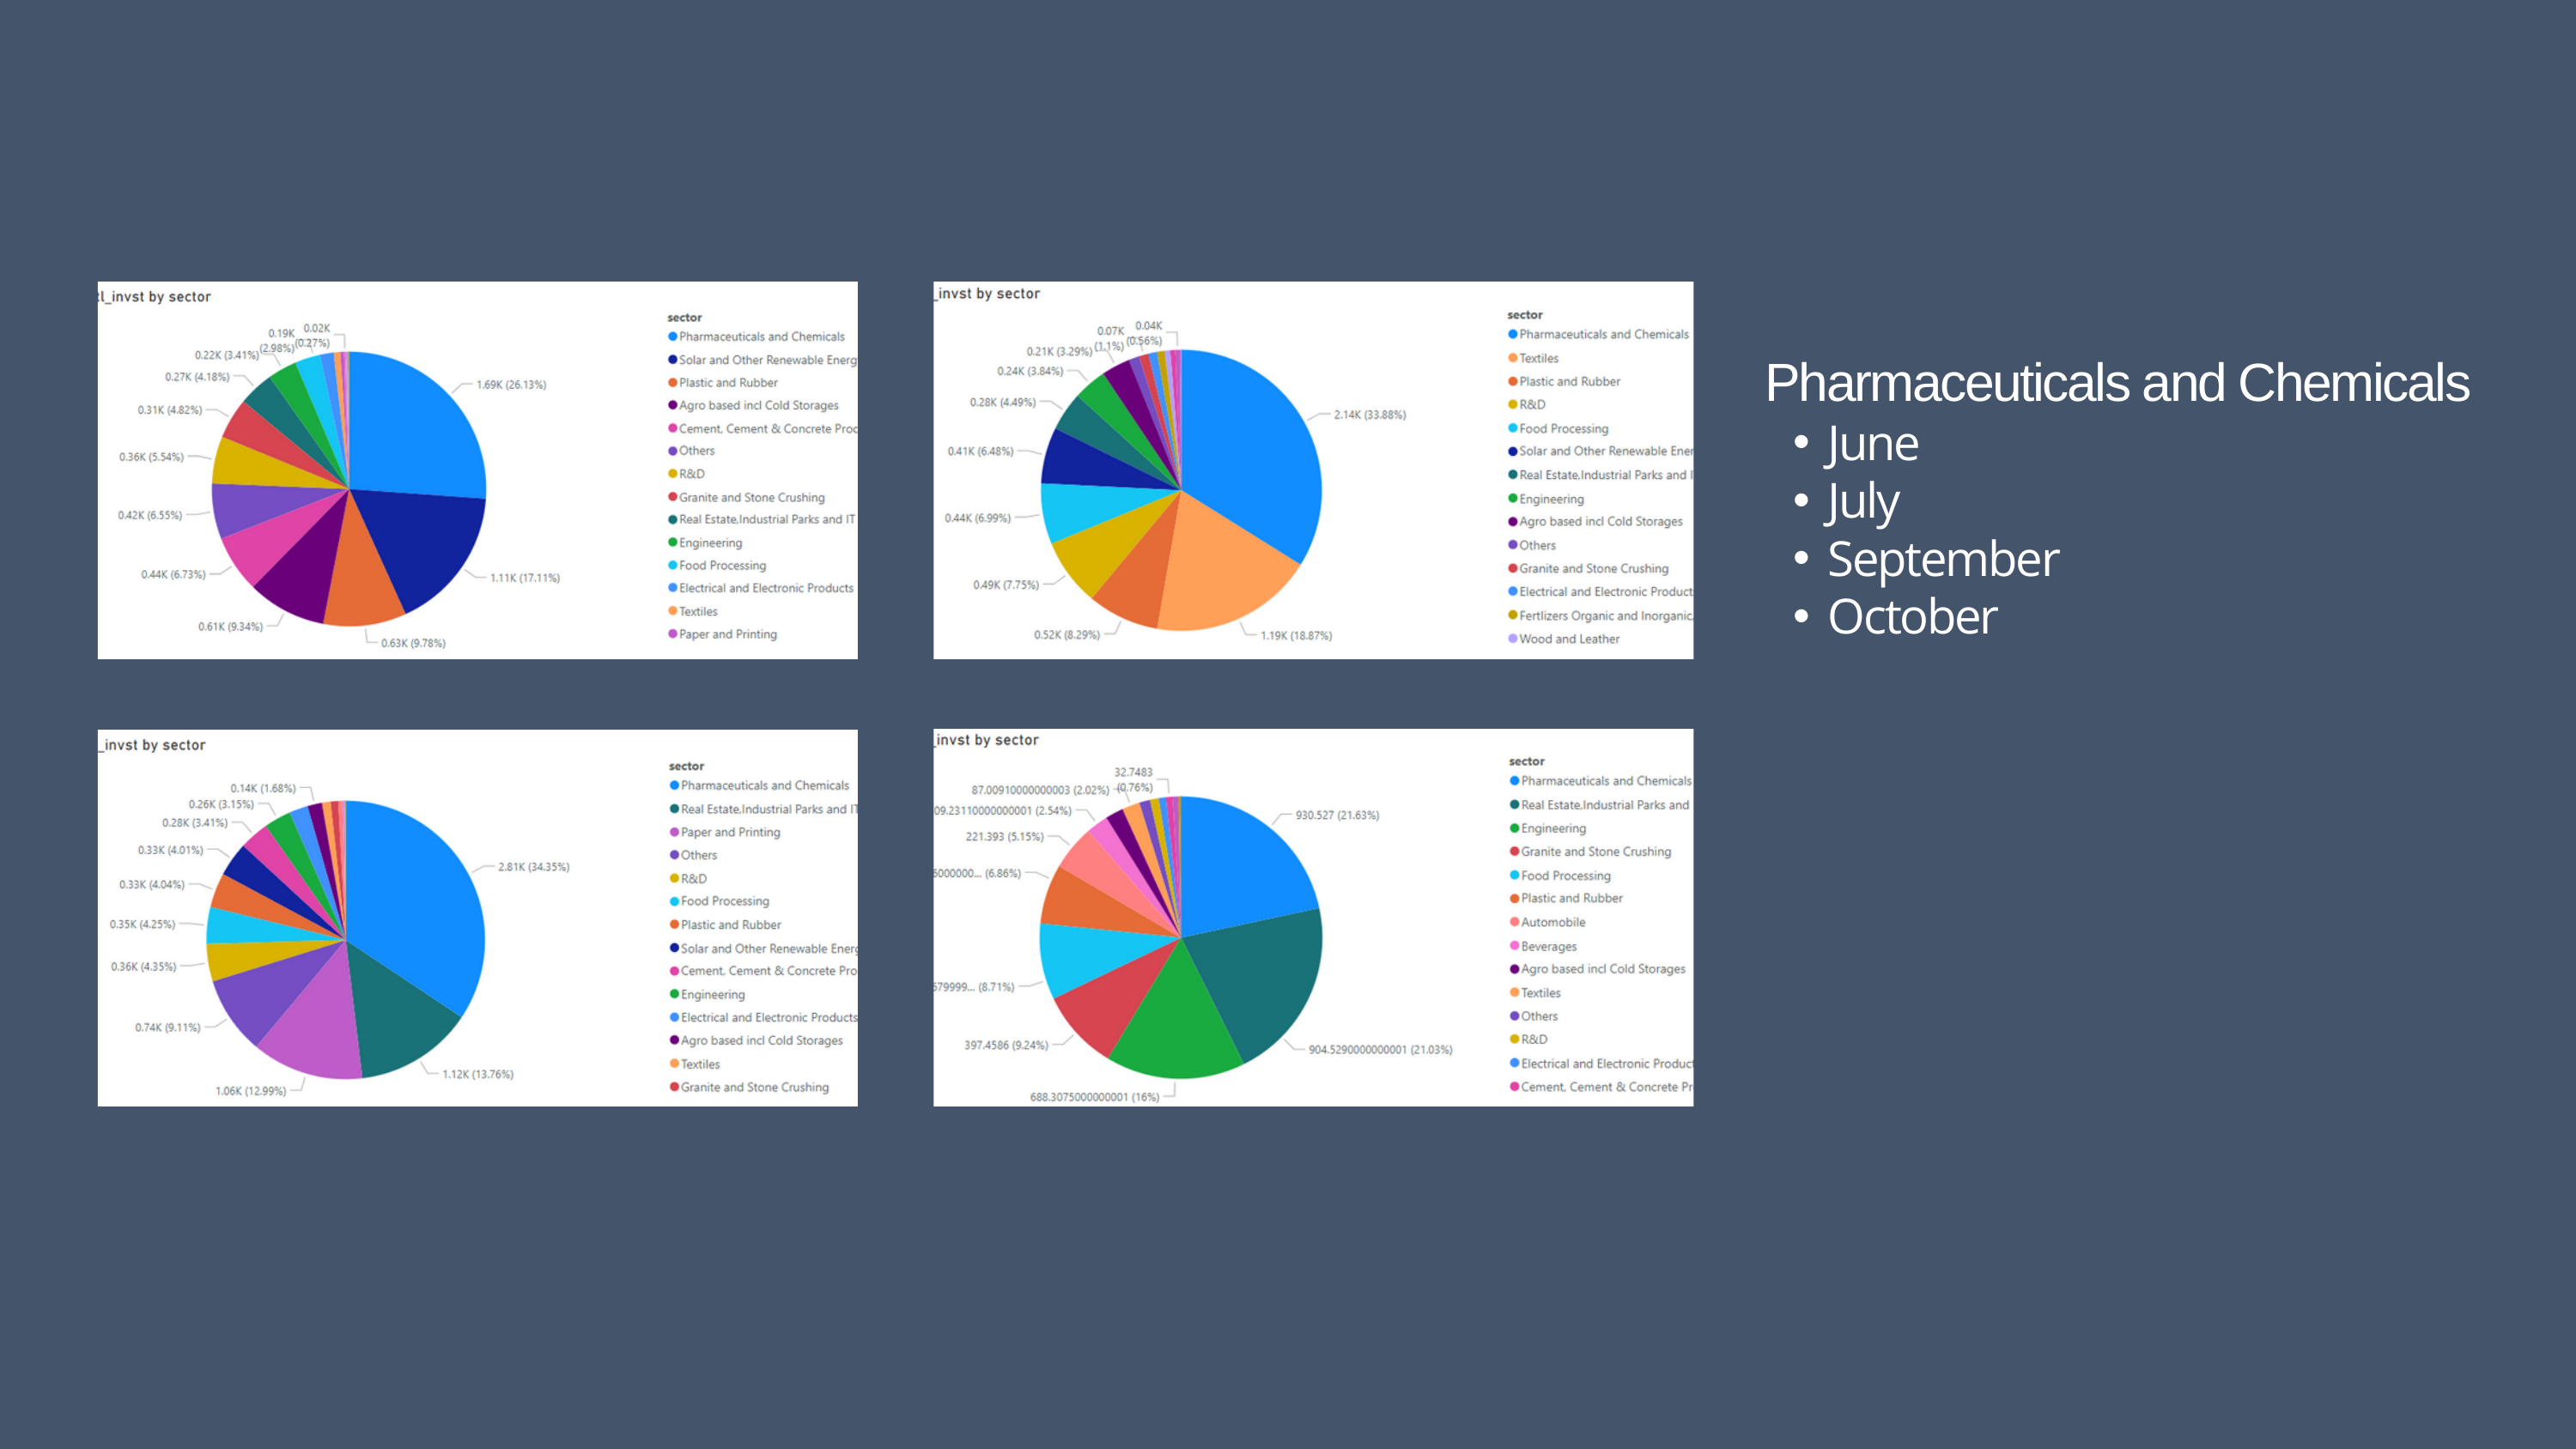

Pharmaceuticals and Chemicals
June
July
September
October